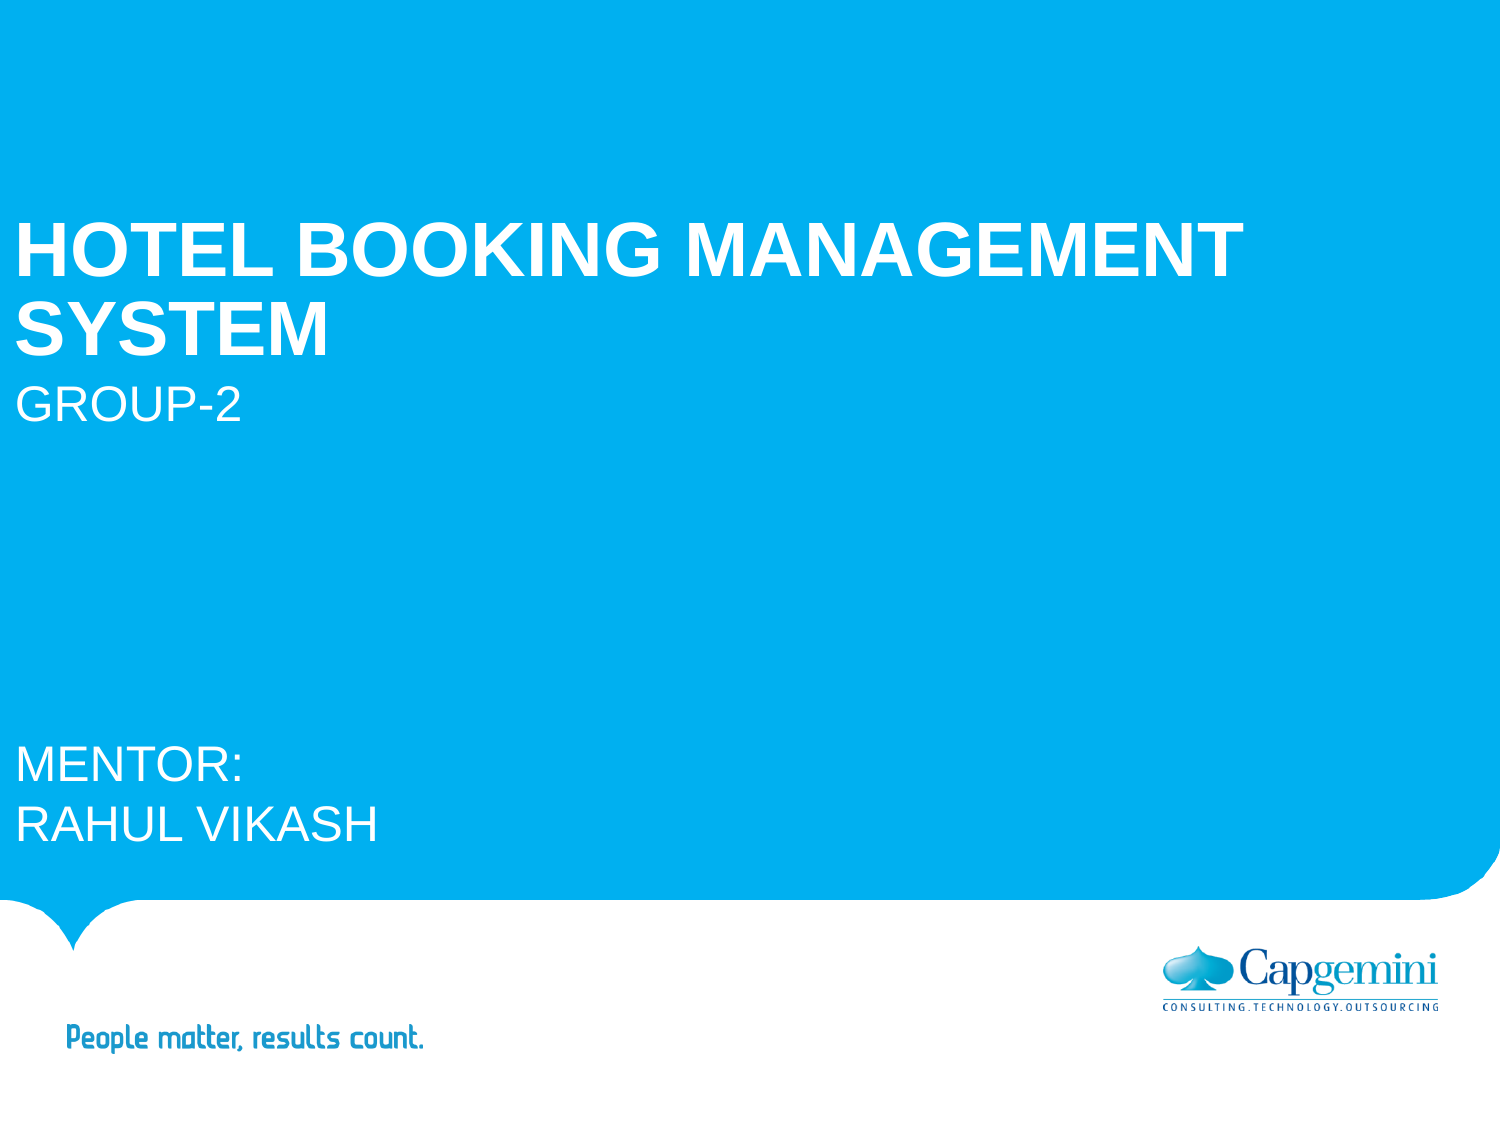

HOTEL BOOKING MANAGEMENT SYSTEM
GROUP-2

MENTOR:
RAHUL VIKASH